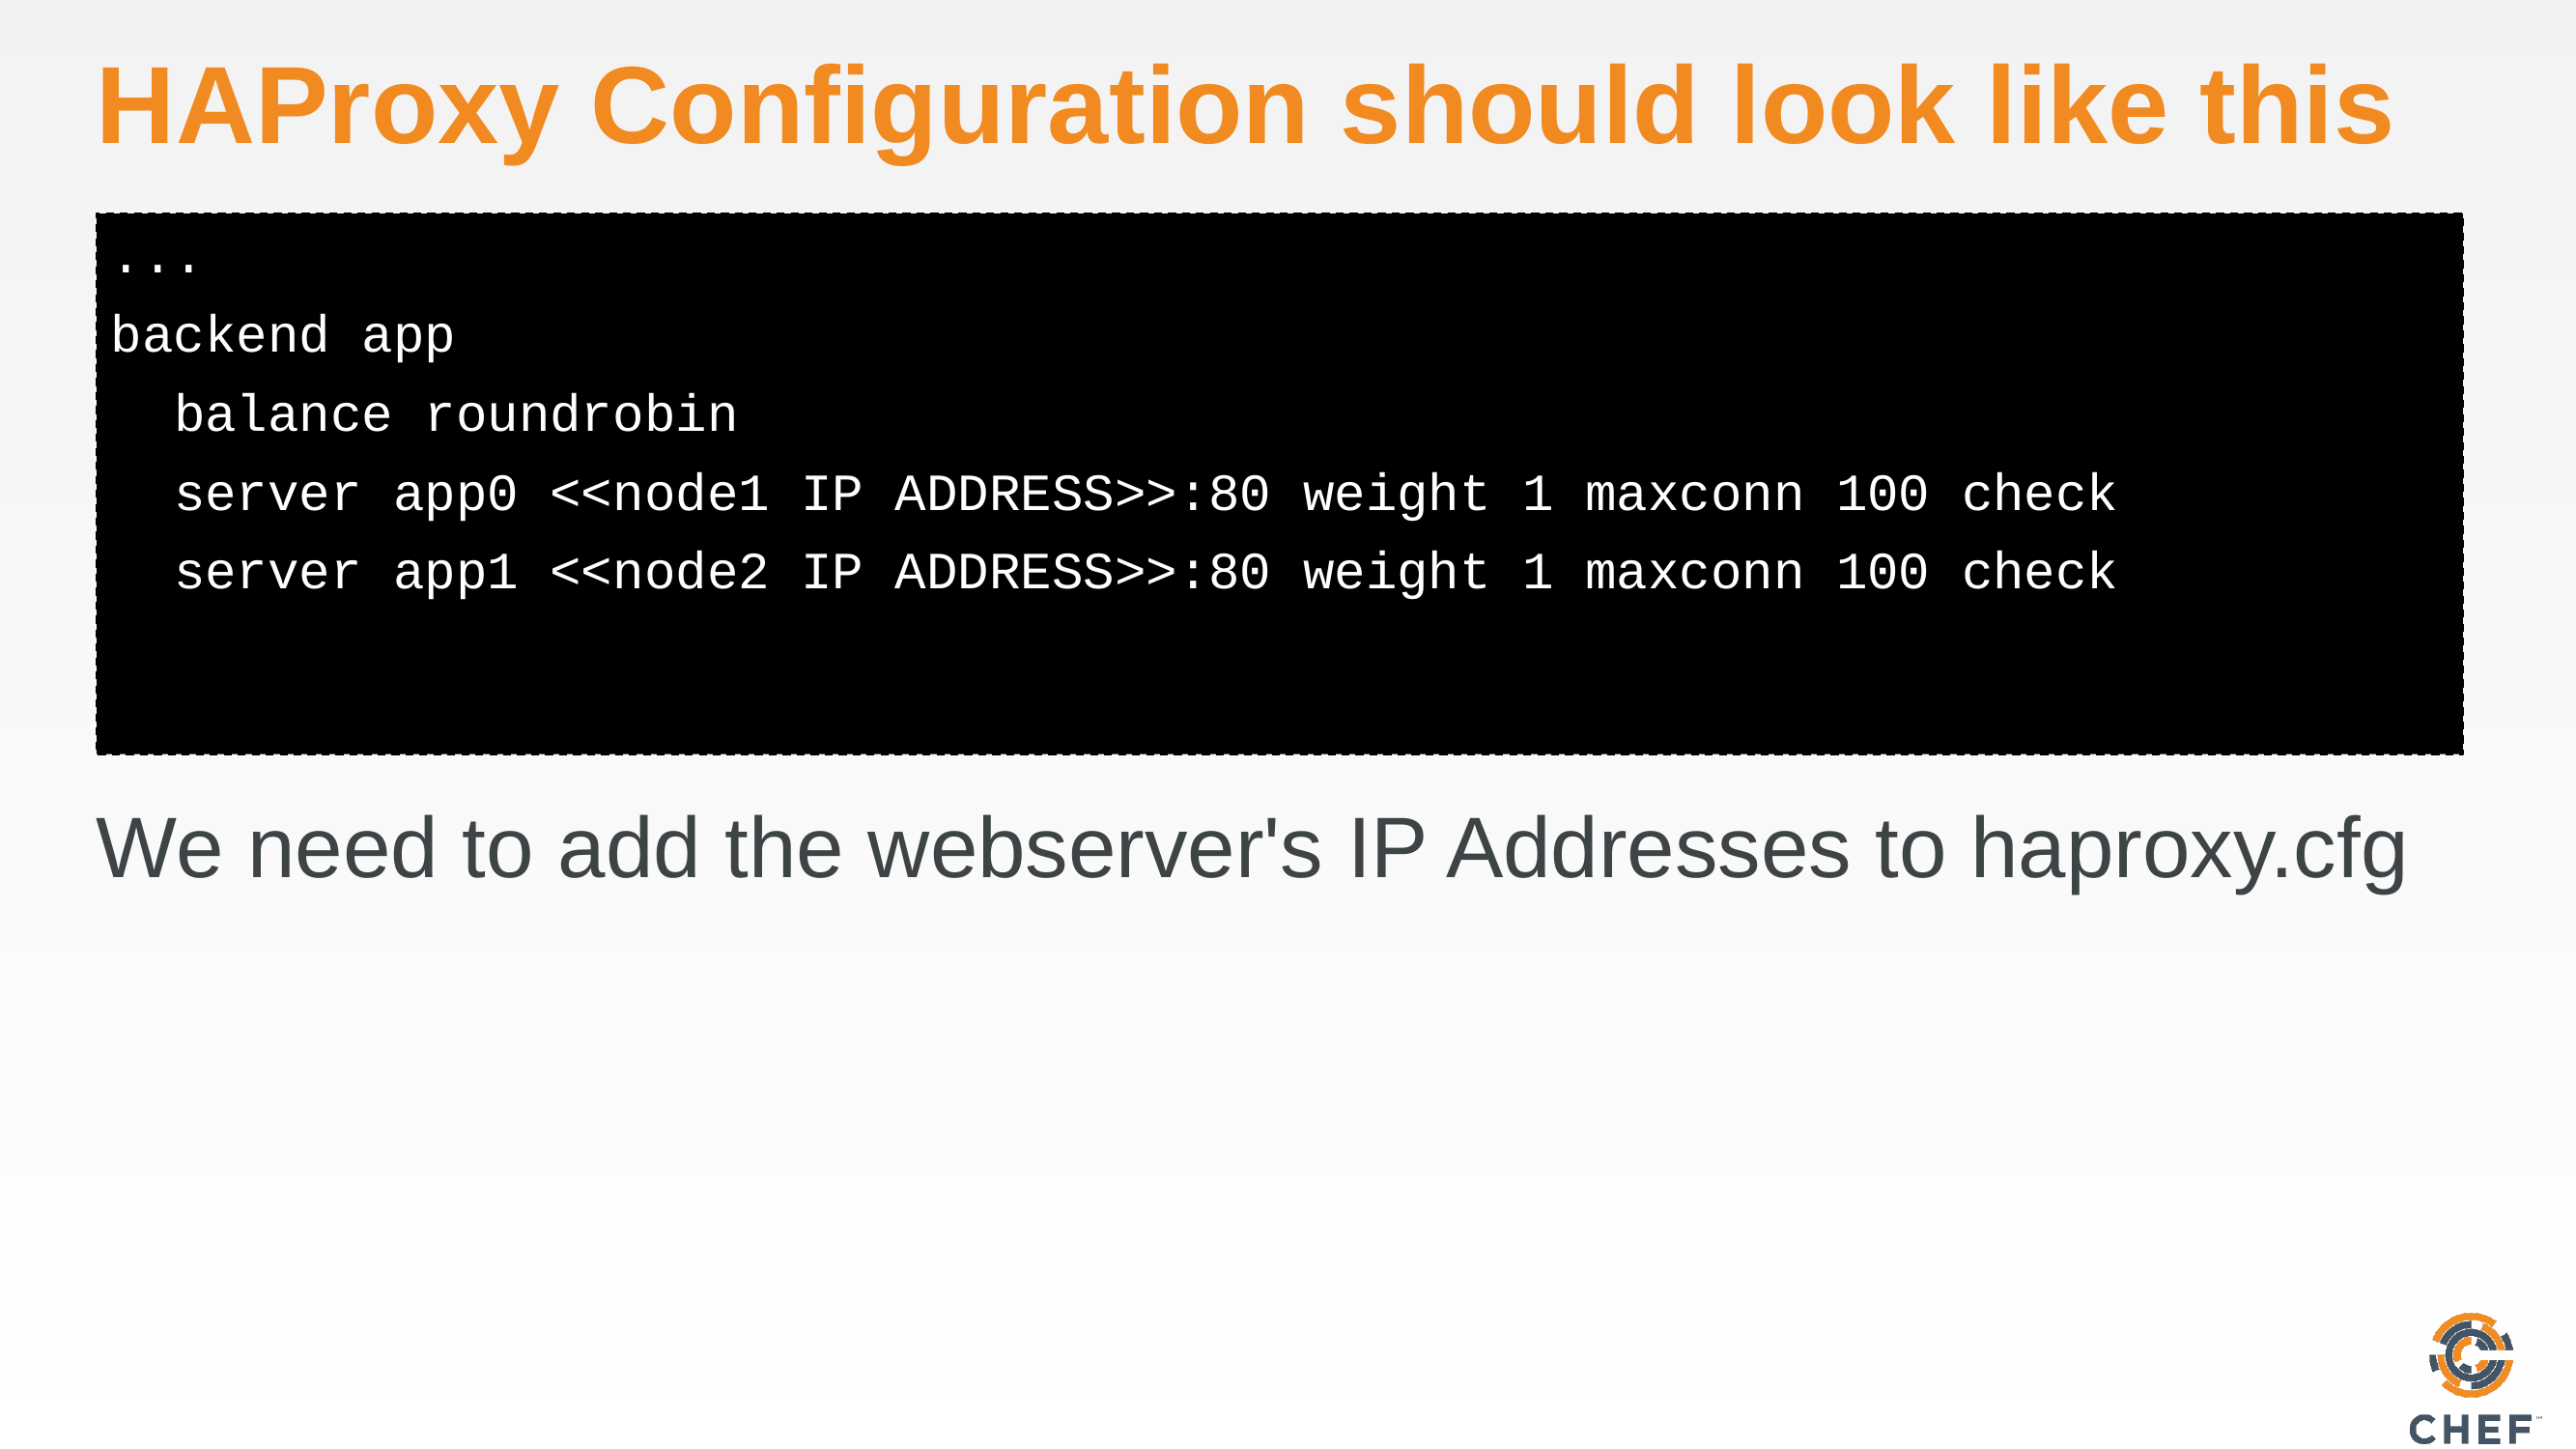

# HAProxy Configuration should look like this
...
backend app
  balance roundrobin
  server app0 <<node1 IP ADDRESS>>:80 weight 1 maxconn 100 check
  server app1 <<node2 IP ADDRESS>>:80 weight 1 maxconn 100 check

We need to add the webserver's IP Addresses to haproxy.cfg